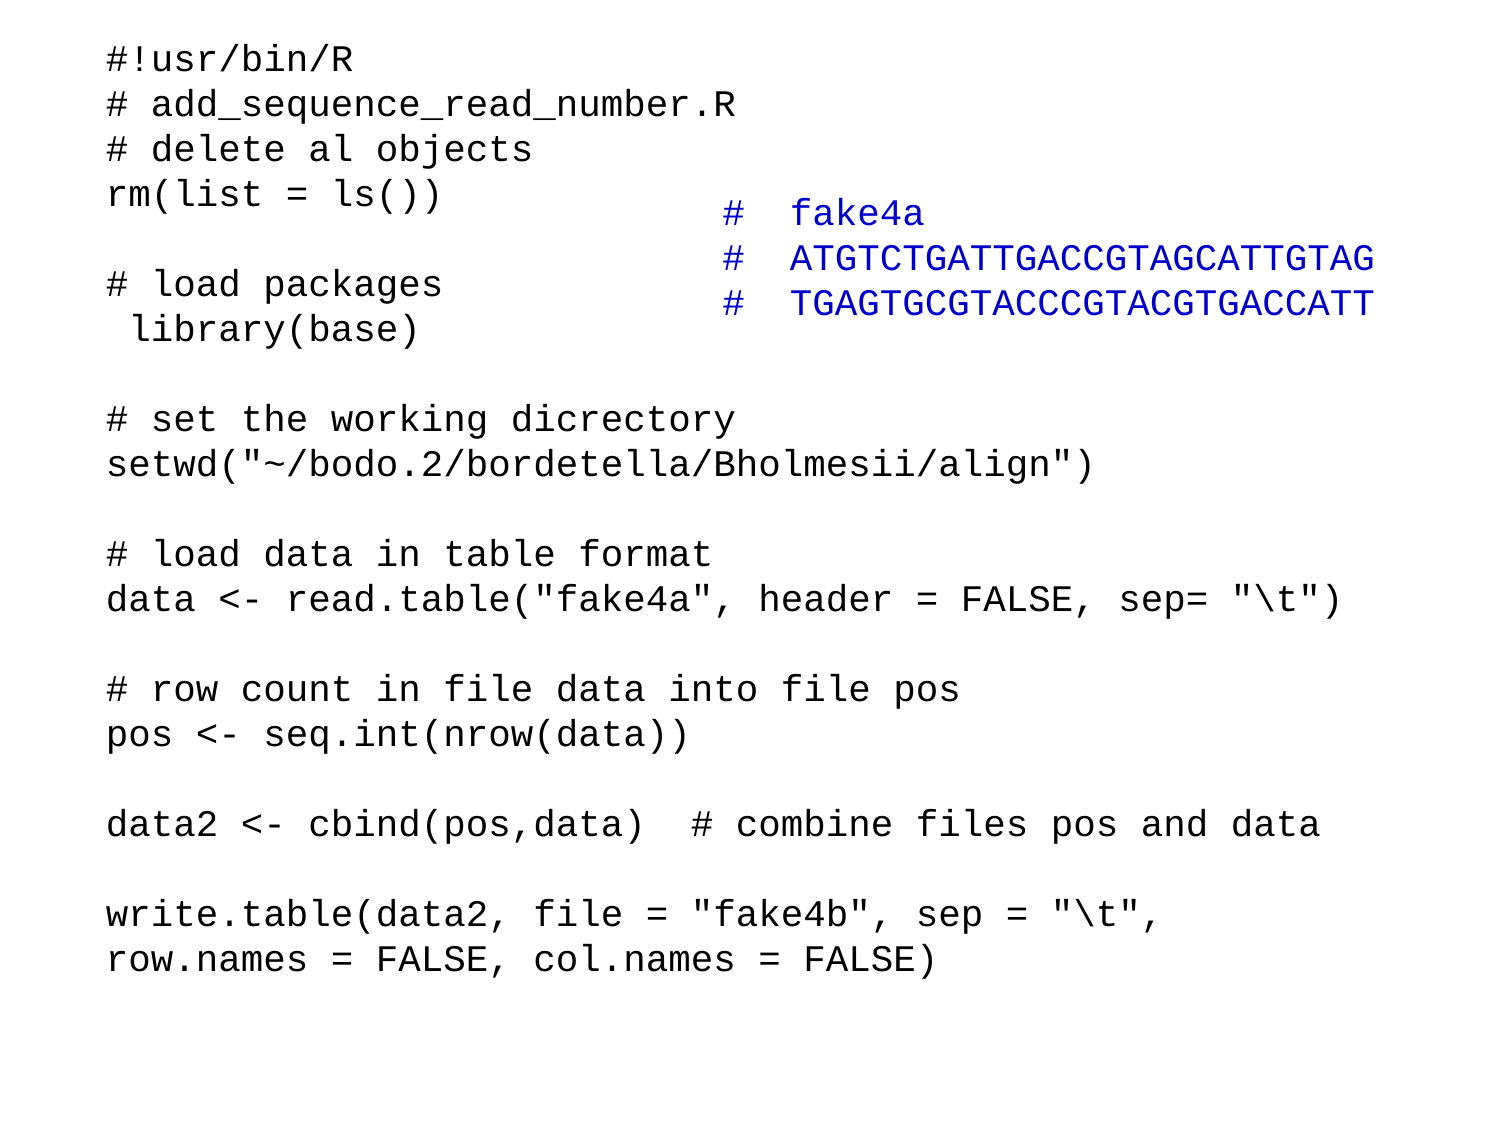

#!usr/bin/R
# add_sequence_read_number.R
# delete al objects
rm(list = ls())

# load packages
 library(base)

# set the working dicrectory
setwd("~/bodo.2/bordetella/Bholmesii/align")

# load data in table format
data <- read.table("fake4a", header = FALSE, sep= "\t")

# row count in file data into file pos
pos <- seq.int(nrow(data))

data2 <- cbind(pos,data)  # combine files pos and data

write.table(data2, file = "fake4b", sep = "\t", row.names = FALSE, col.names = FALSE)
#  fake4a
#  ATGTCTGATTGACCGTAGCATTGTAG
#  TGAGTGCGTACCCGTACGTGACCATT